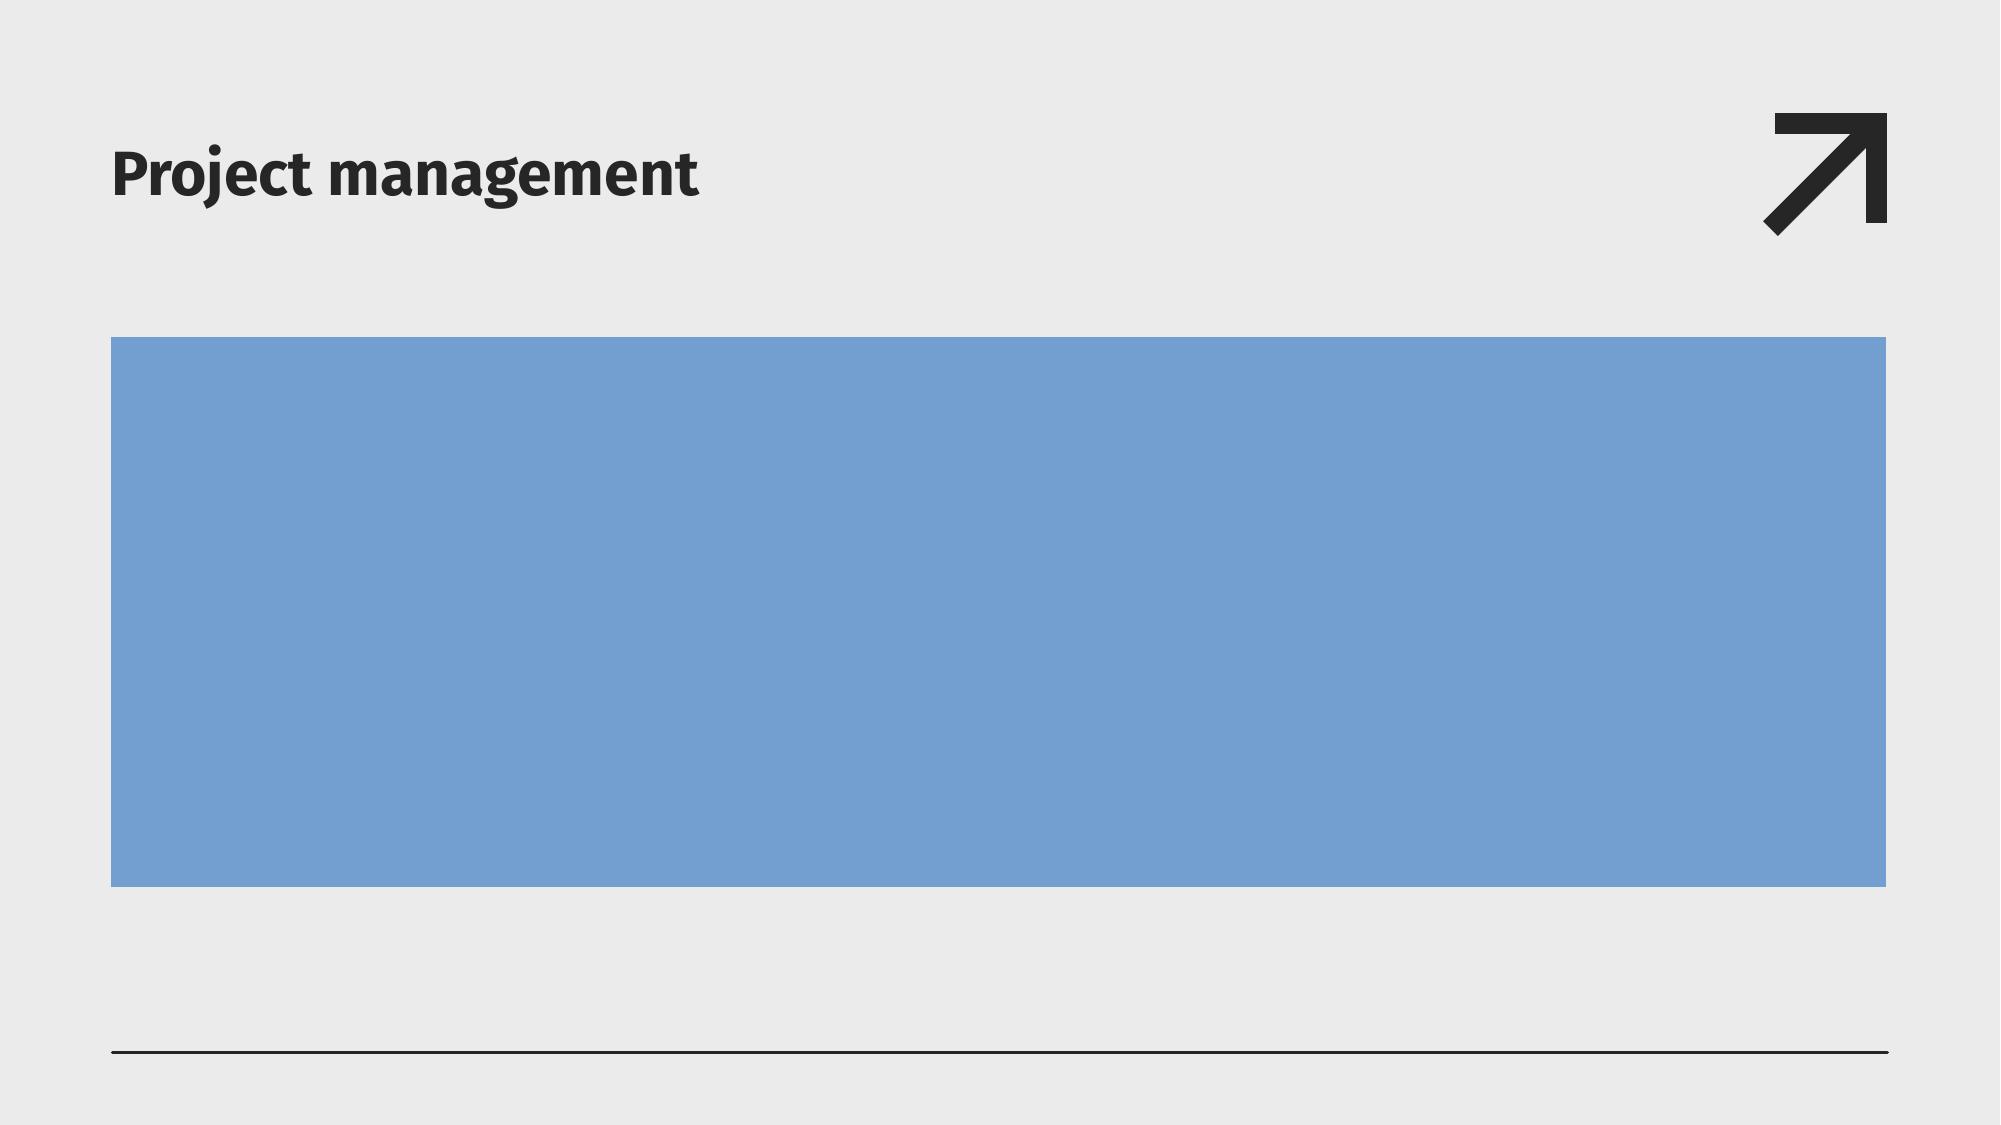

# Project management
Develop a spatiotemporal forecasting model for taxi demand prediction.

Combine Multi-Scale RNN (MS-RNN) and Graph Neural Networks (GNN) to capture both temporal and spatial dependencies.

Generate a heat map showing taxi demand distribution and give taxi dispatch suggestion.